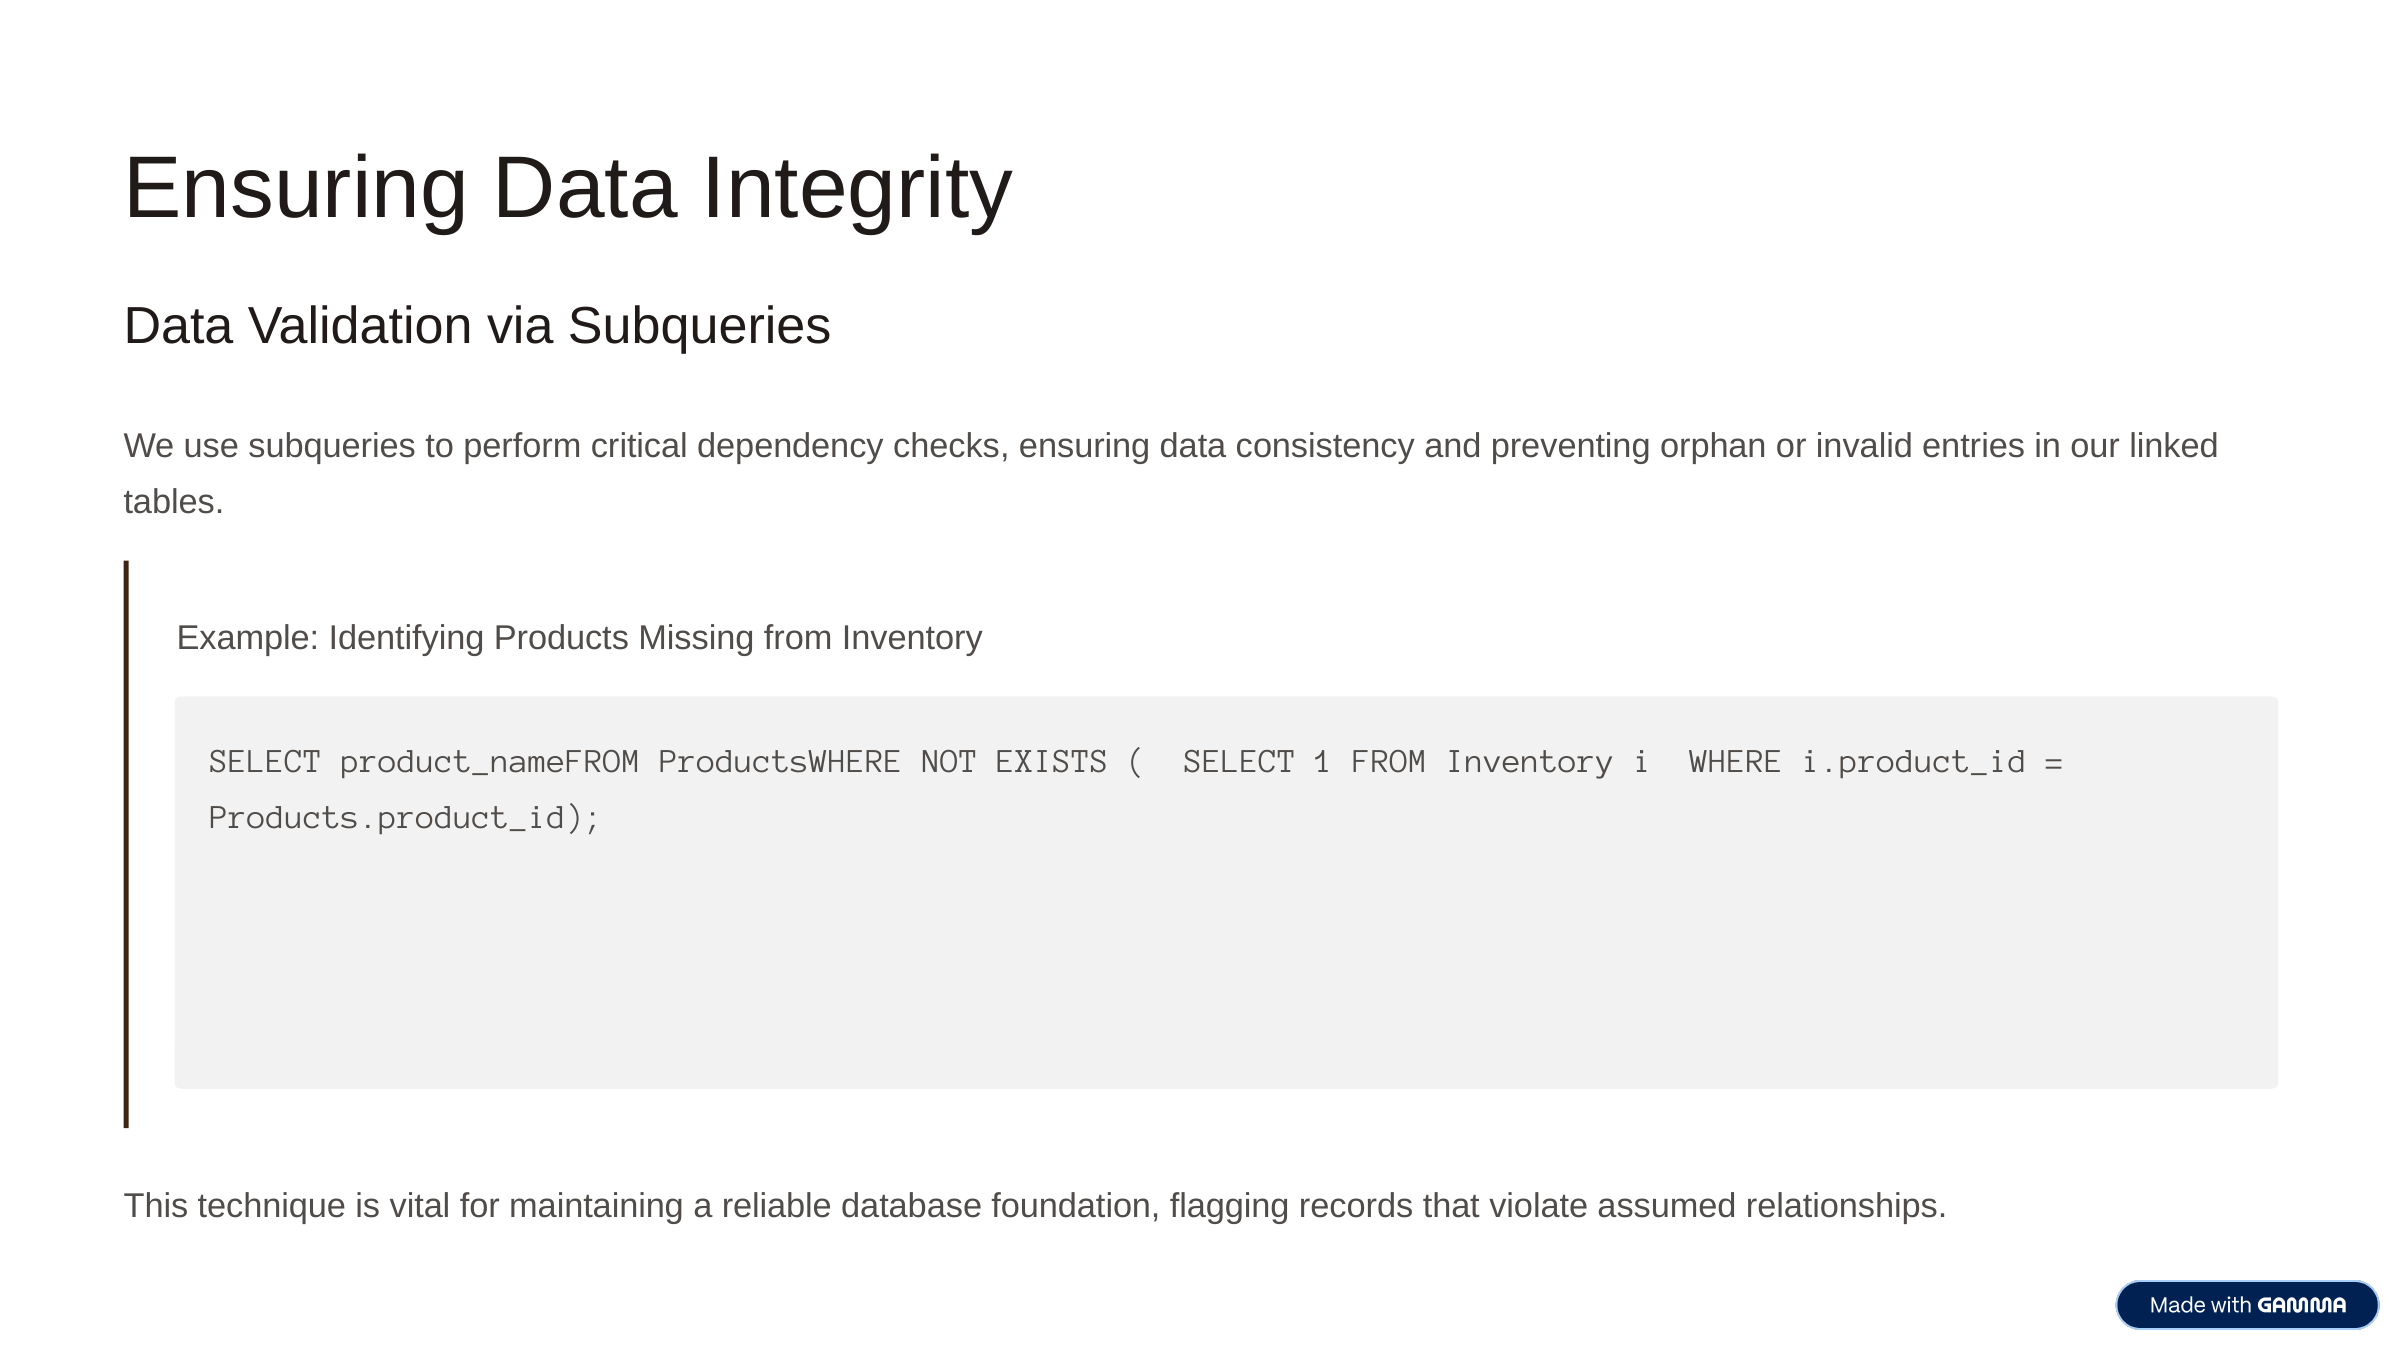

Ensuring Data Integrity
Data Validation via Subqueries
We use subqueries to perform critical dependency checks, ensuring data consistency and preventing orphan or invalid entries in our linked tables.

Example: Identifying Products Missing from Inventory

SELECT product_nameFROM ProductsWHERE NOT EXISTS (  SELECT 1 FROM Inventory i  WHERE i.product_id = Products.product_id);
This technique is vital for maintaining a reliable database foundation, flagging records that violate assumed relationships.